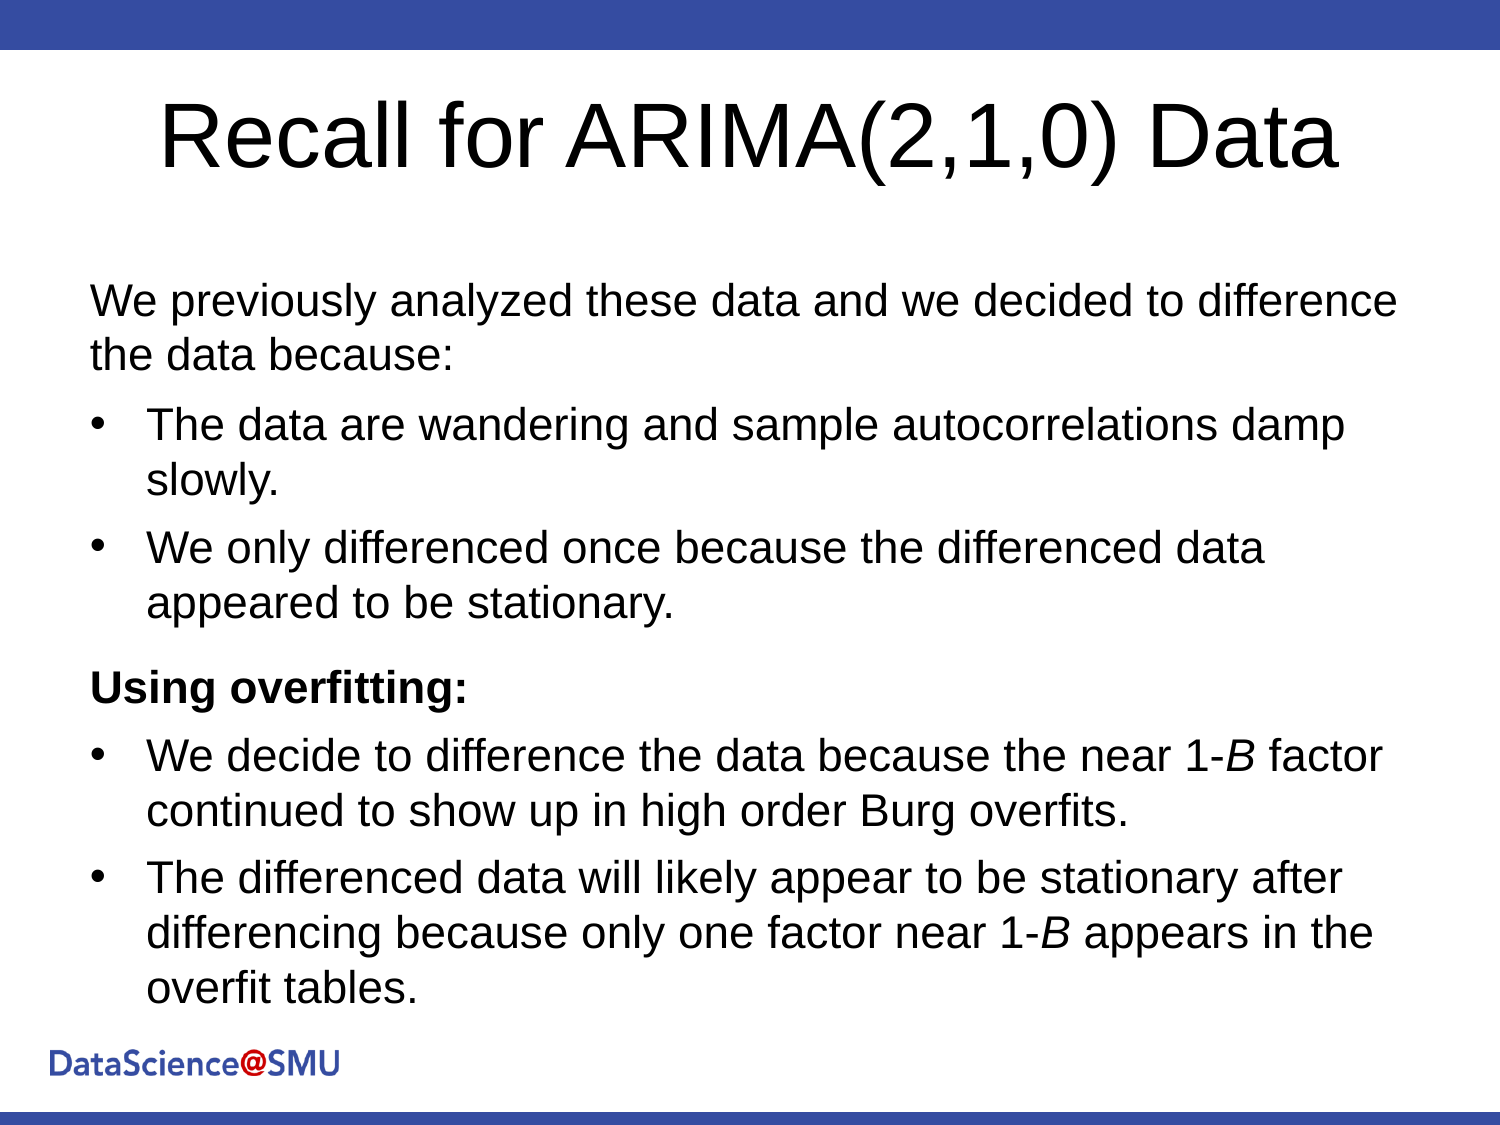

# Recall for ARIMA(2,1,0) Data
We previously analyzed these data and we decided to difference the data because:
The data are wandering and sample autocorrelations damp slowly.
We only differenced once because the differenced data appeared to be stationary.
Using overfitting:
We decide to difference the data because the near 1-B factor continued to show up in high order Burg overfits.
The differenced data will likely appear to be stationary after differencing because only one factor near 1-B appears in the overfit tables.